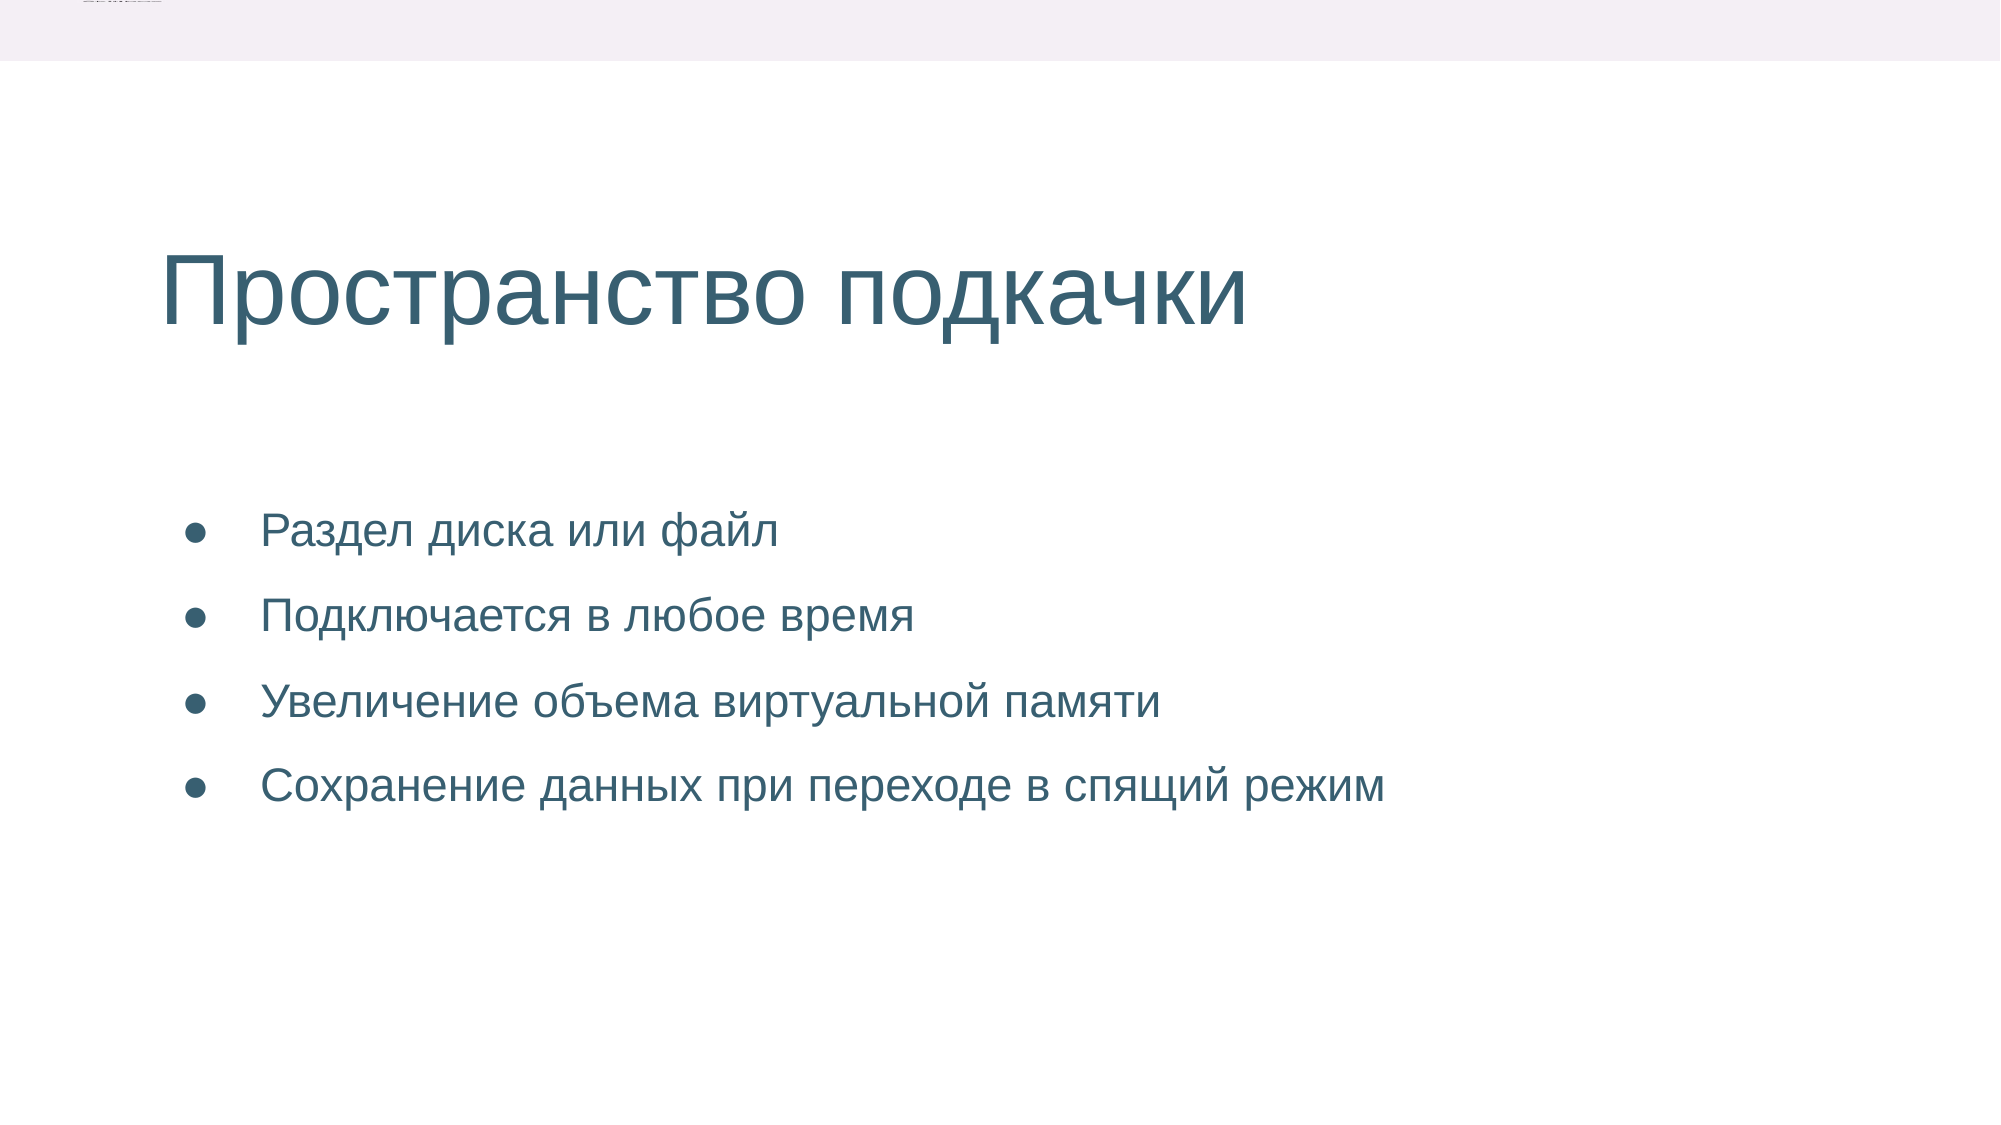

Пространство подкачки
● Раздел диска или файл
● Подключается в любое время
● Увеличение объема виртуальной памяти
● Сохранение данных при переходе в спящий режим